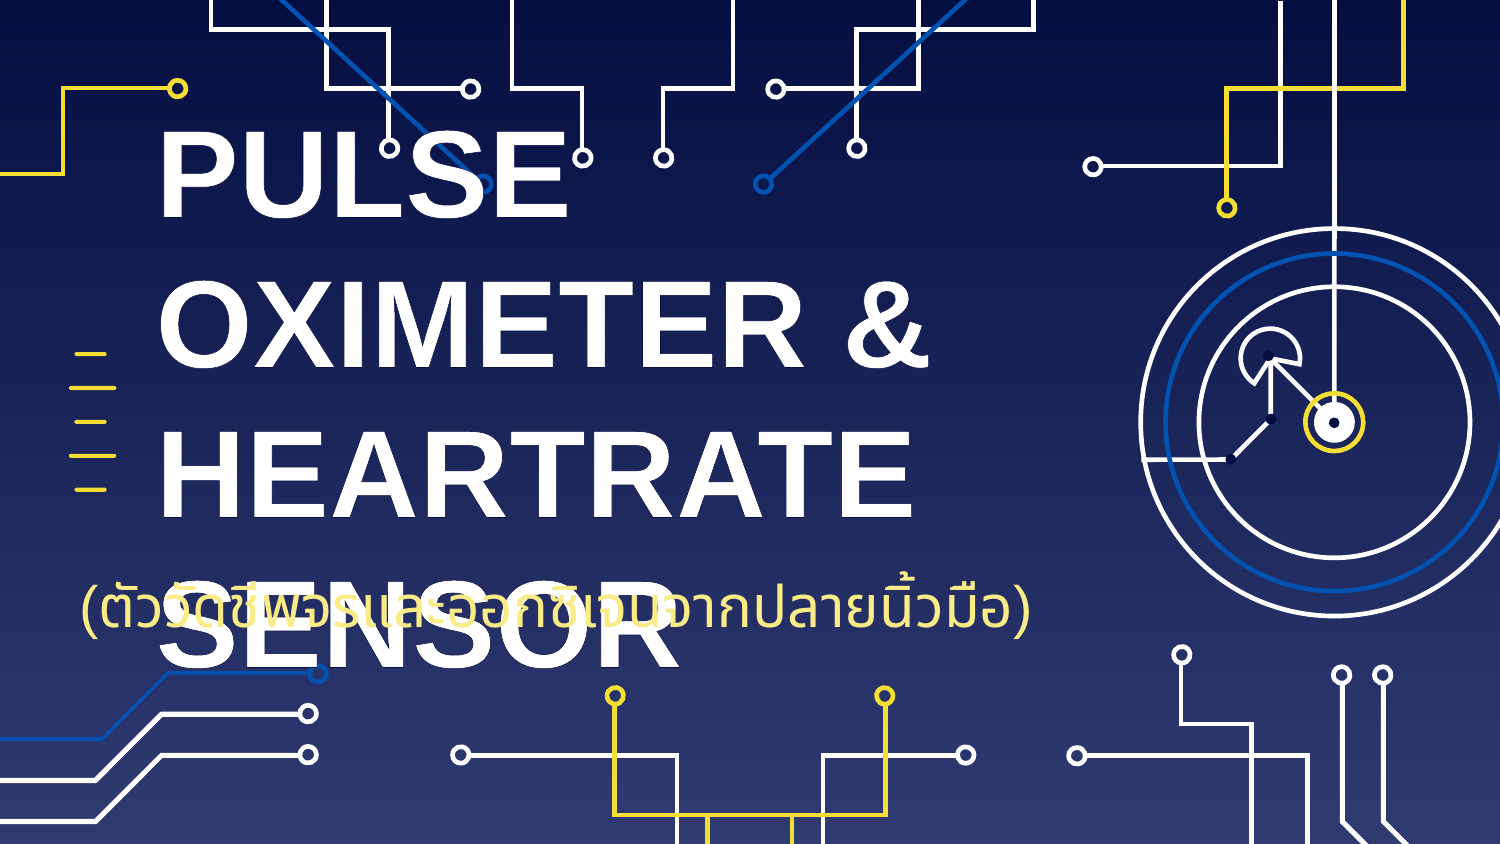

# PULSE OXIMETER & HEARTRATE SENSOR
(ตัววัดชีพจรและออกซิเจนจากปลายนิ้วมือ)